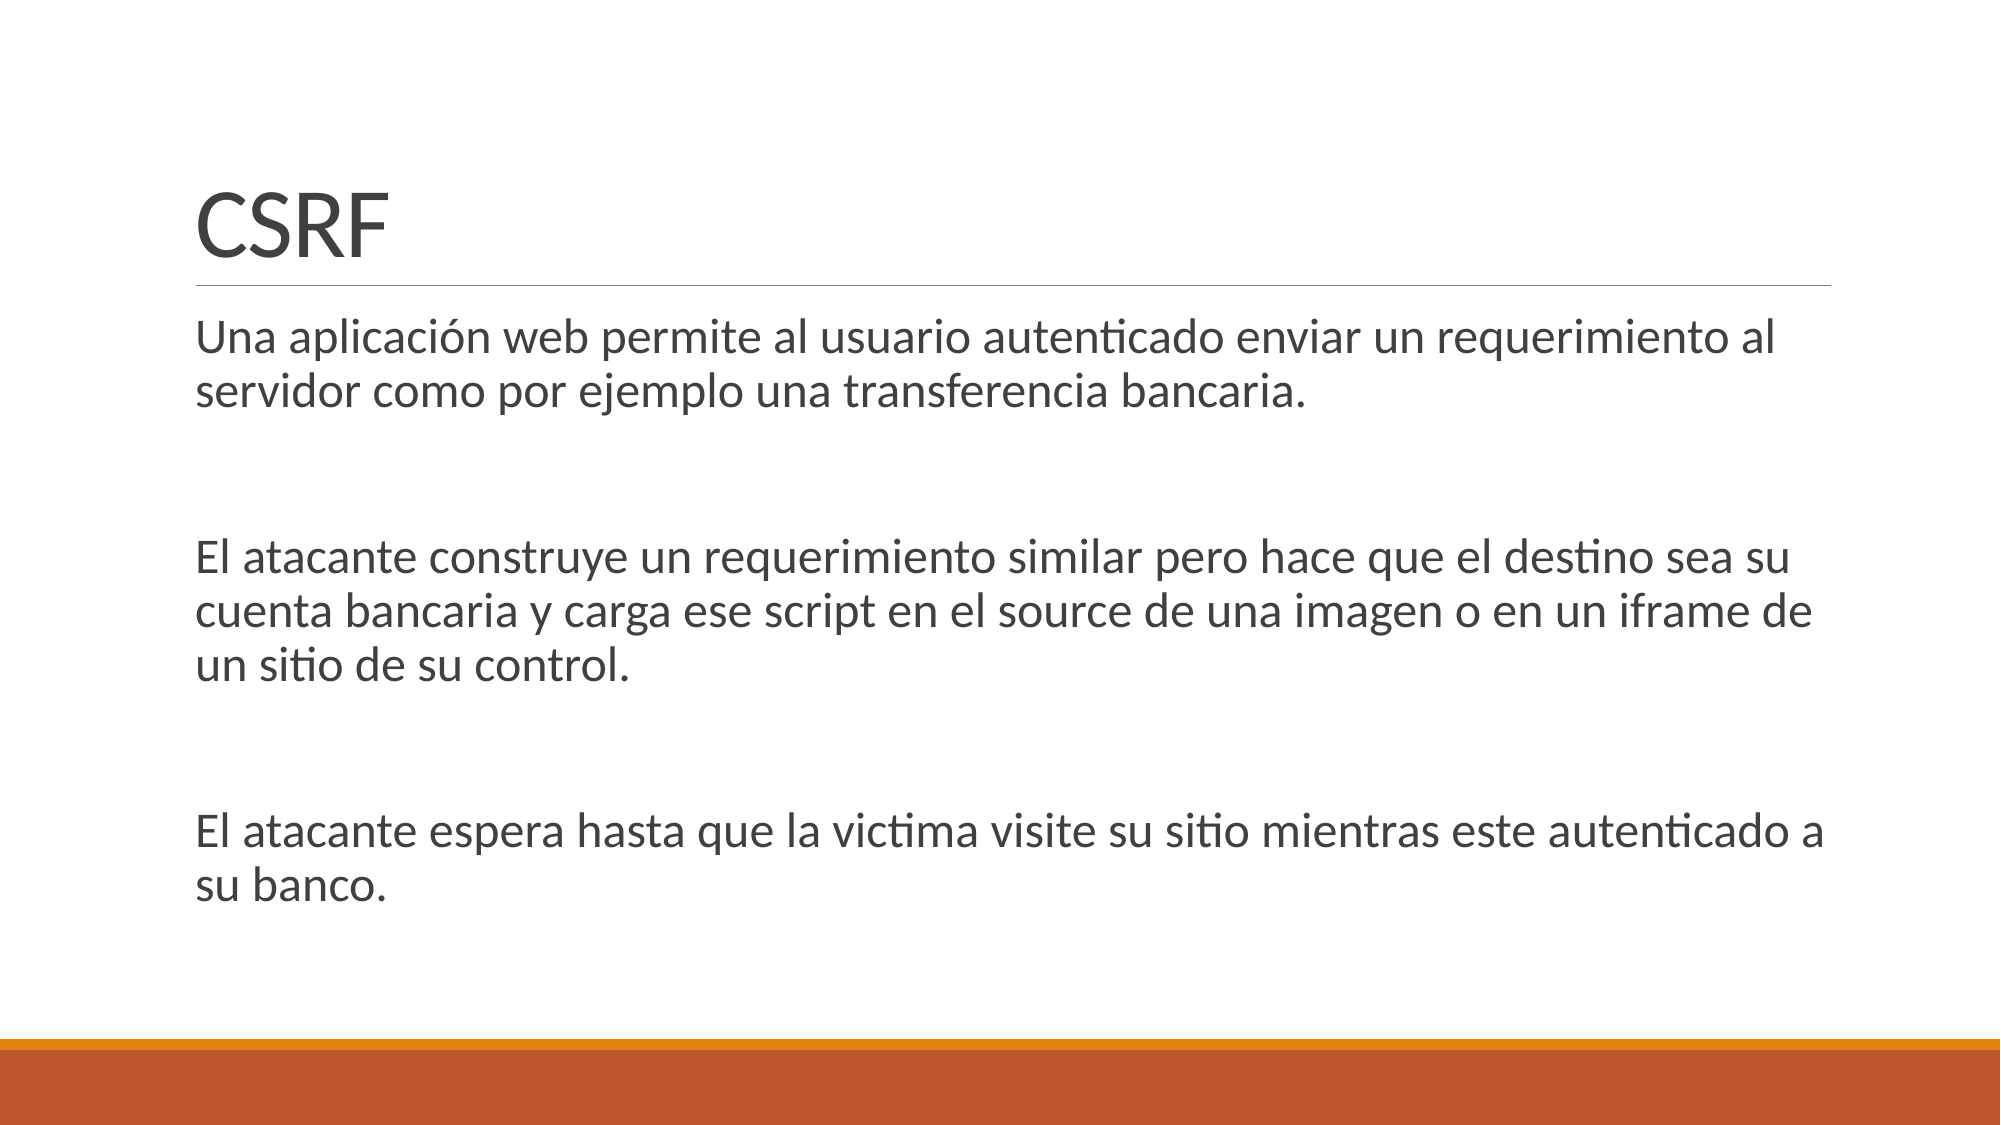

# CSRF
Una aplicación web permite al usuario autenticado enviar un requerimiento al servidor como por ejemplo una transferencia bancaria.

El atacante construye un requerimiento similar pero hace que el destino sea su cuenta bancaria y carga ese script en el source de una imagen o en un iframe de un sitio de su control.

El atacante espera hasta que la victima visite su sitio mientras este autenticado a su banco.